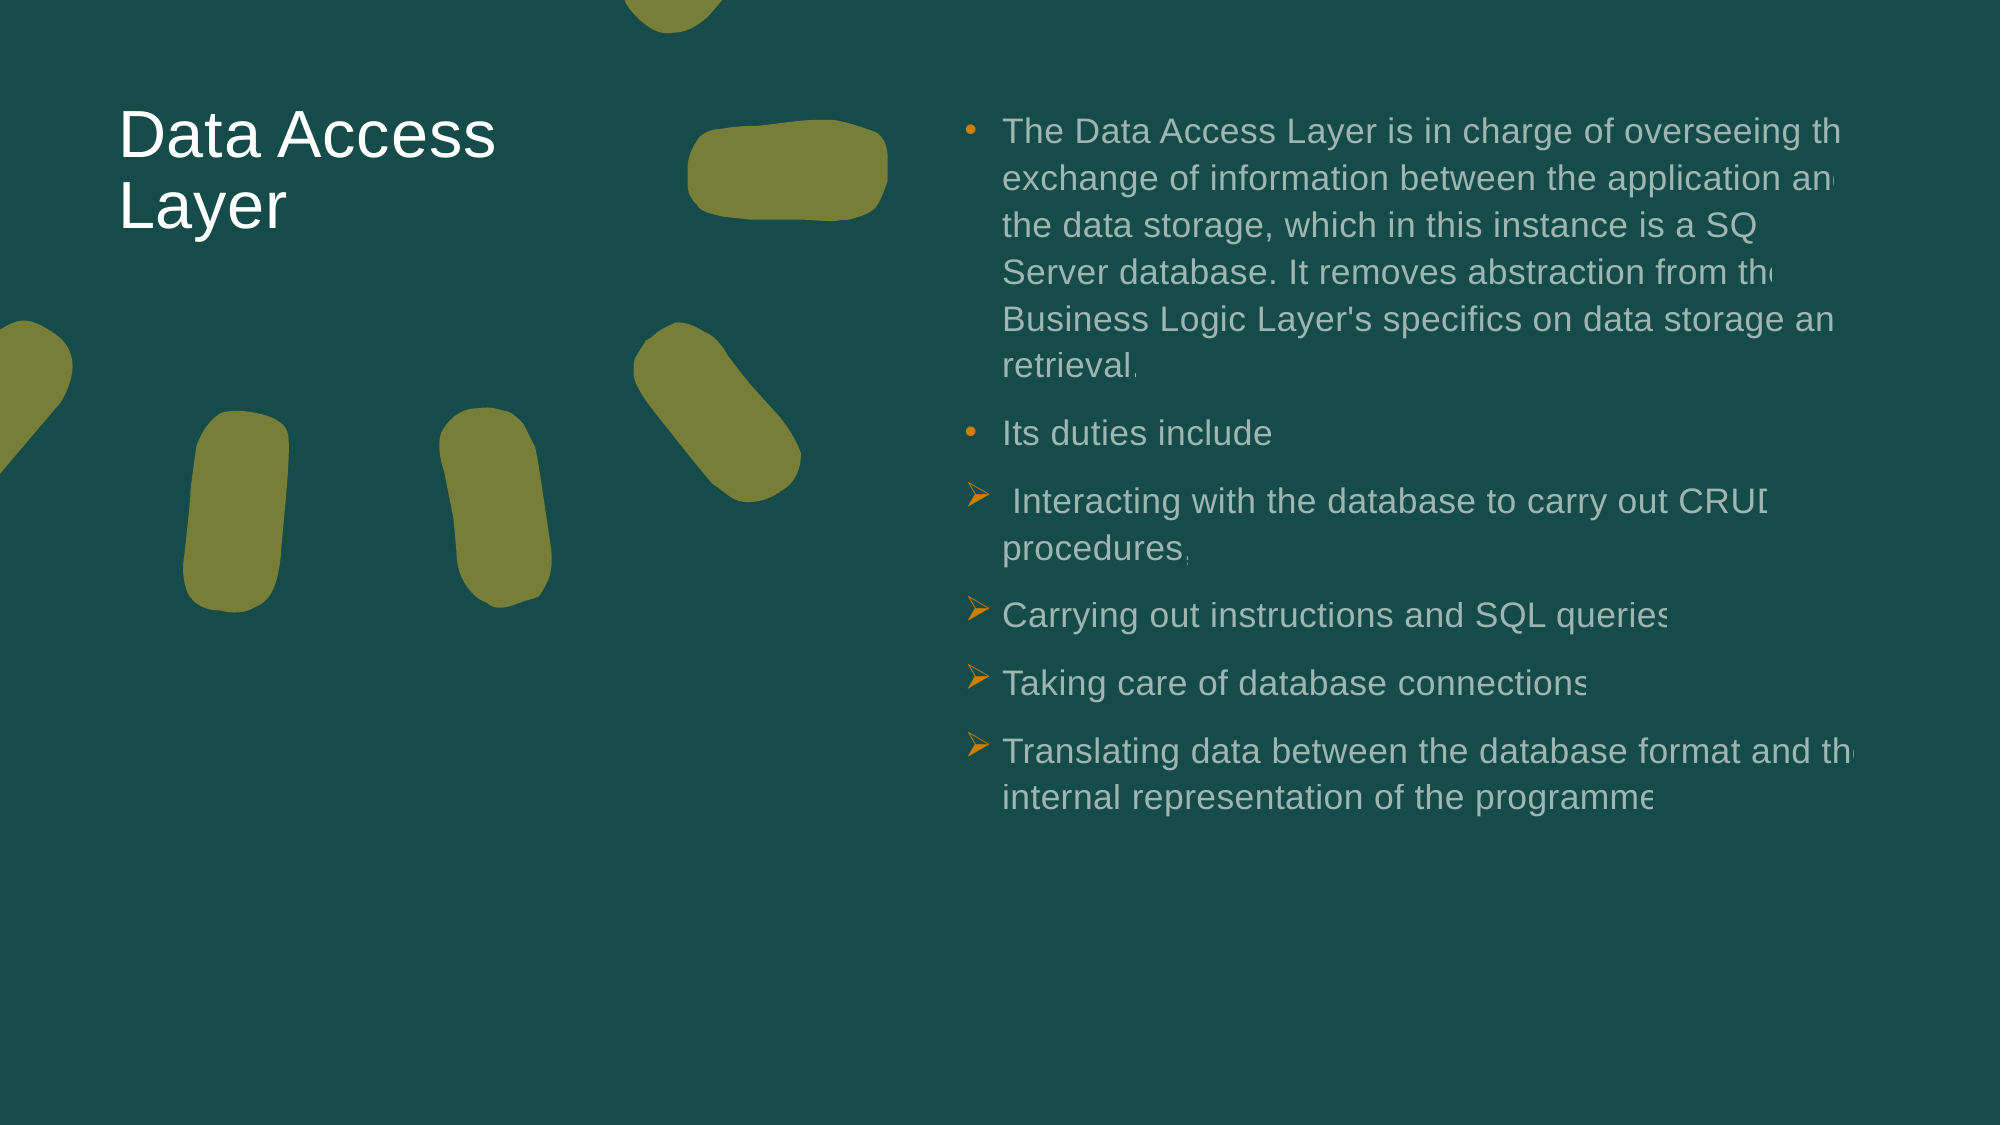

# Data Access Layer
The Data Access Layer is in charge of overseeing the exchange of information between the application and the data storage, which in this instance is a SQL Server database. It removes abstraction from the Business Logic Layer's specifics on data storage and retrieval.
Its duties include:
 Interacting with the database to carry out CRUD procedures,
Carrying out instructions and SQL queries,
Taking care of database connections,
Translating data between the database format and the internal representation of the programme.